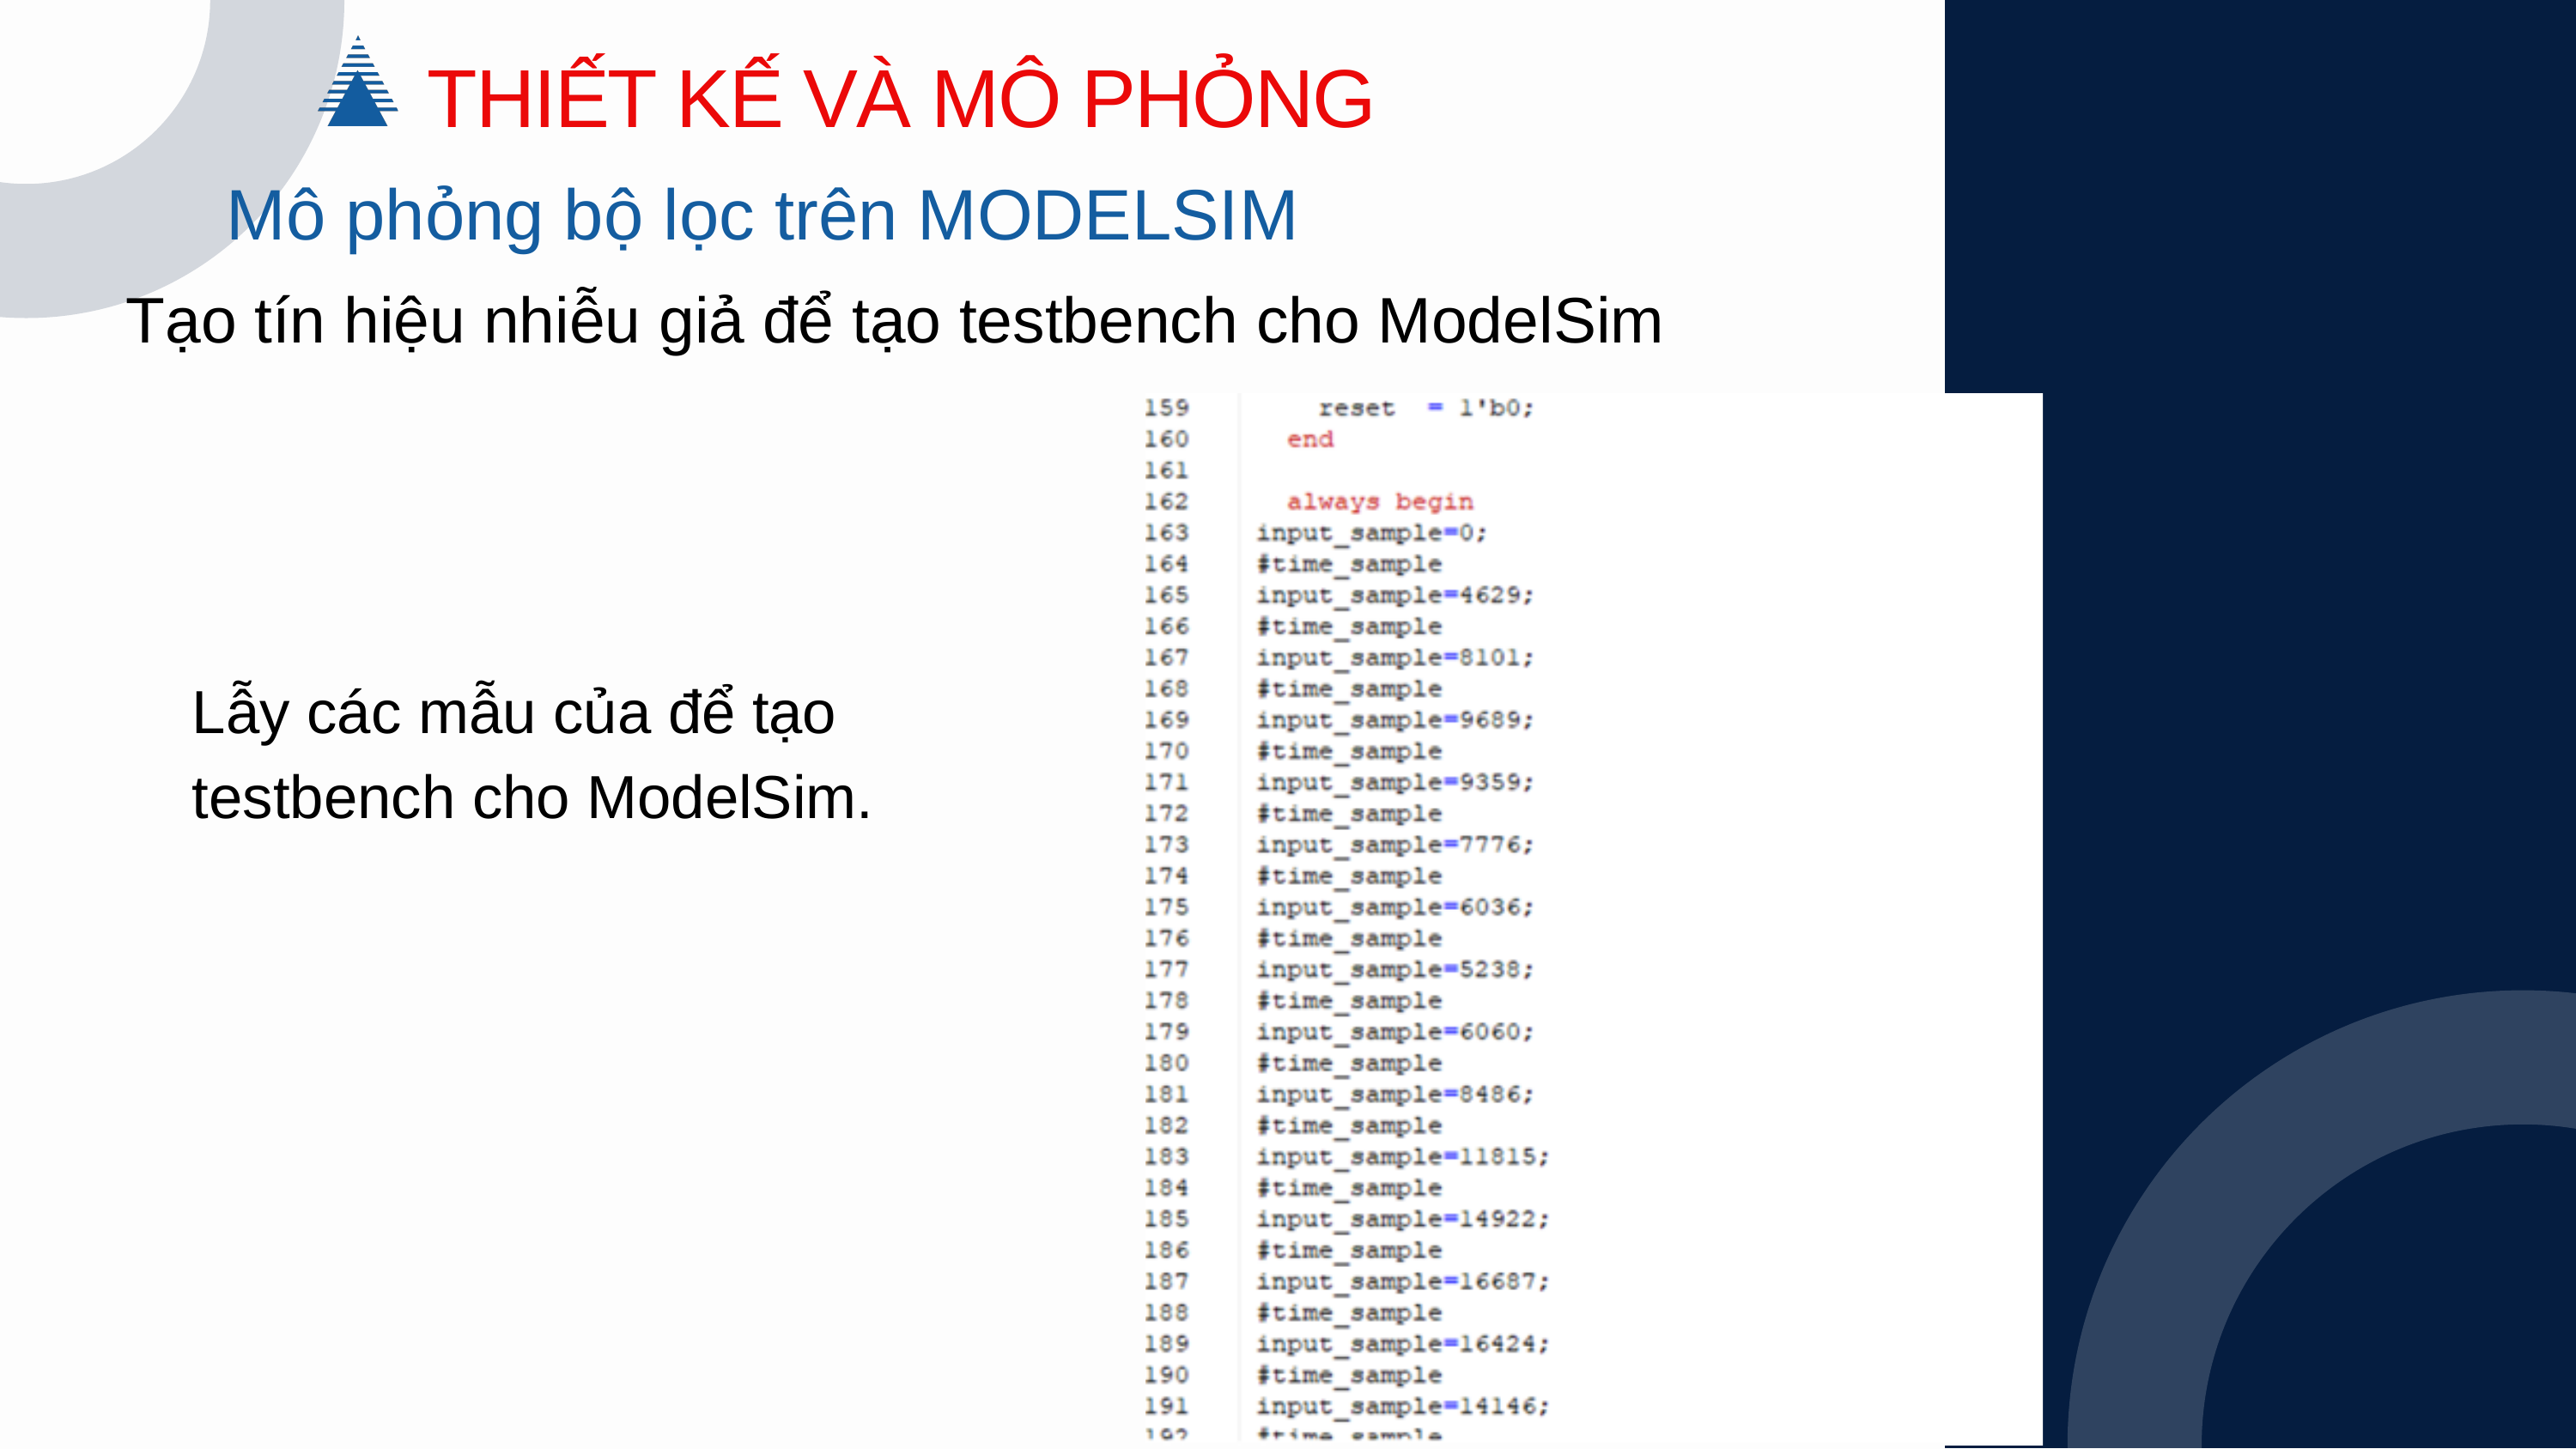

THIẾT KẾ VÀ MÔ PHỎNG

Mô phỏng bộ lọc trên MODELSIM
 Tạo tín hiệu nhiễu giả để tạo testbench cho ModelSim

Lẫy các mẫu của để tạo testbench cho ModelSim.